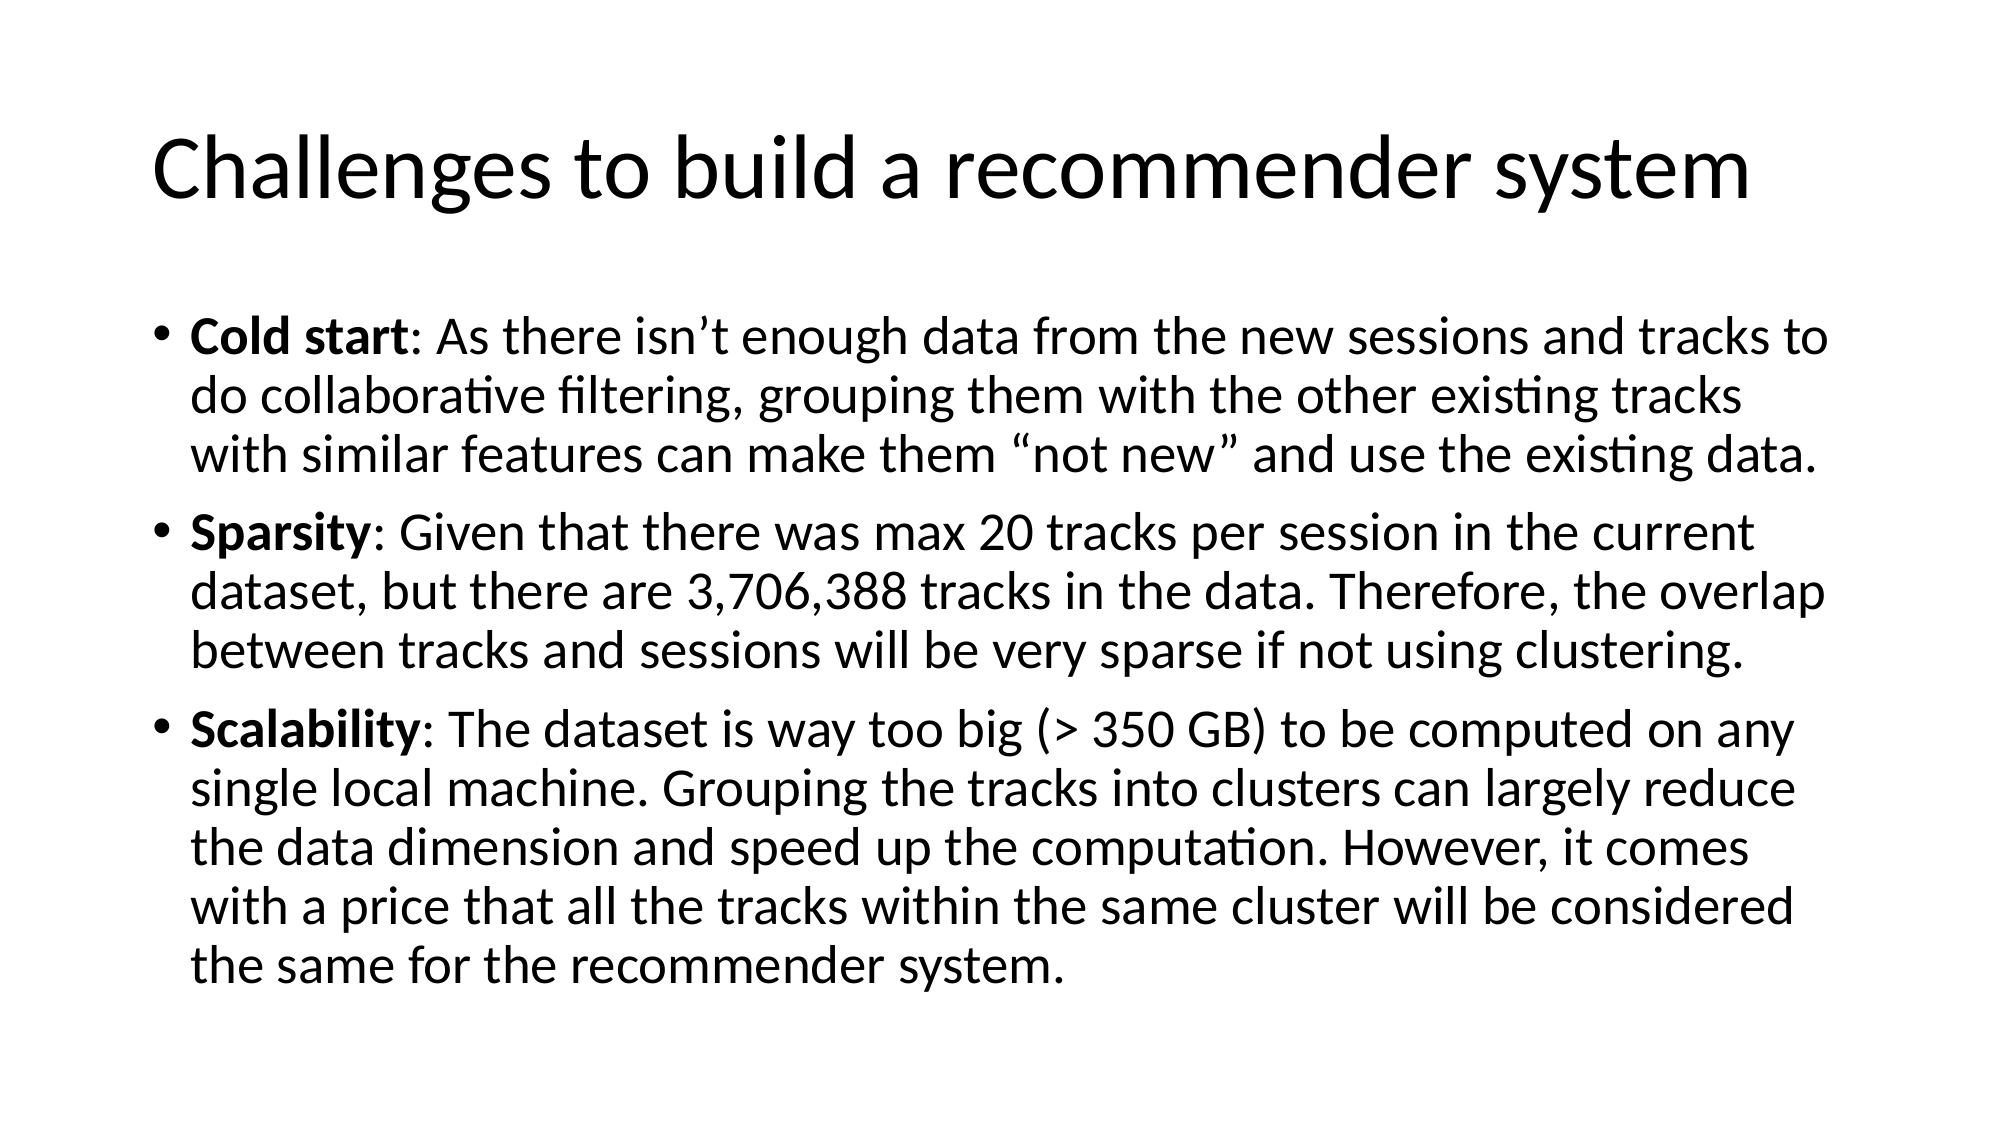

# Challenges to build a recommender system
Cold start: As there isn’t enough data from the new sessions and tracks to do collaborative filtering, grouping them with the other existing tracks with similar features can make them “not new” and use the existing data.
Sparsity: Given that there was max 20 tracks per session in the current dataset, but there are 3,706,388 tracks in the data. Therefore, the overlap between tracks and sessions will be very sparse if not using clustering.
Scalability: The dataset is way too big (> 350 GB) to be computed on any single local machine. Grouping the tracks into clusters can largely reduce the data dimension and speed up the computation. However, it comes with a price that all the tracks within the same cluster will be considered the same for the recommender system.